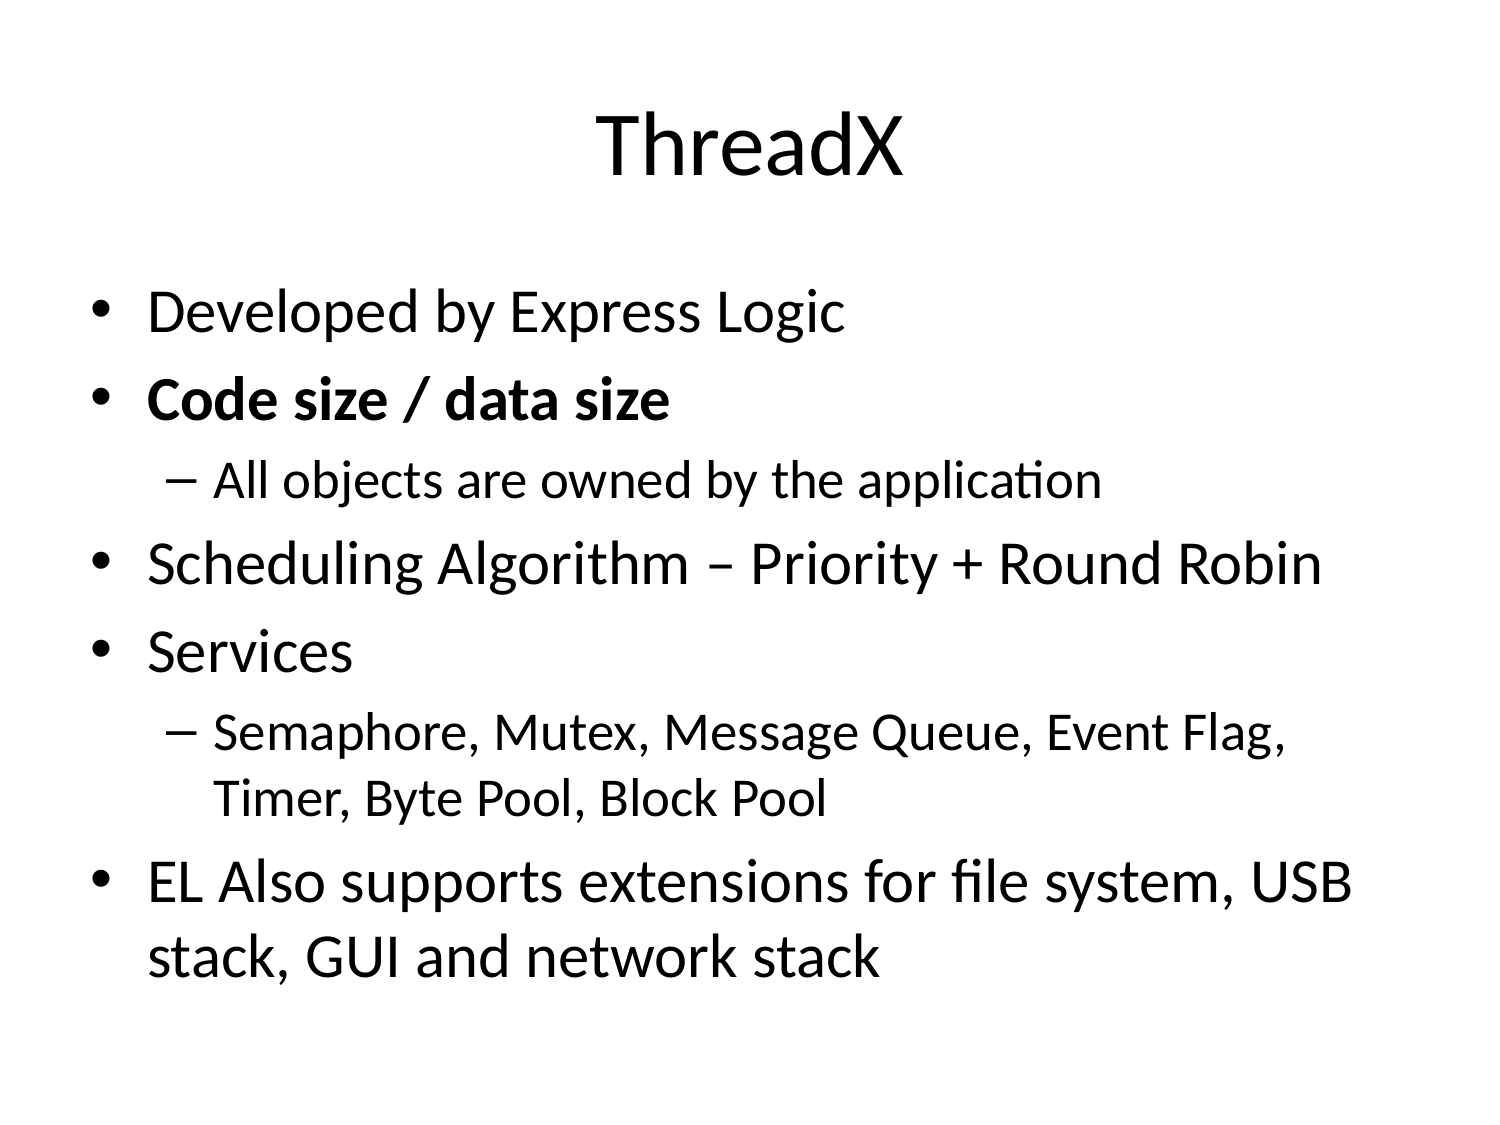

# ThreadX
Developed by Express Logic
Code size / data size
All objects are owned by the application
Scheduling Algorithm – Priority + Round Robin
Services
Semaphore, Mutex, Message Queue, Event Flag, Timer, Byte Pool, Block Pool
EL Also supports extensions for file system, USB stack, GUI and network stack